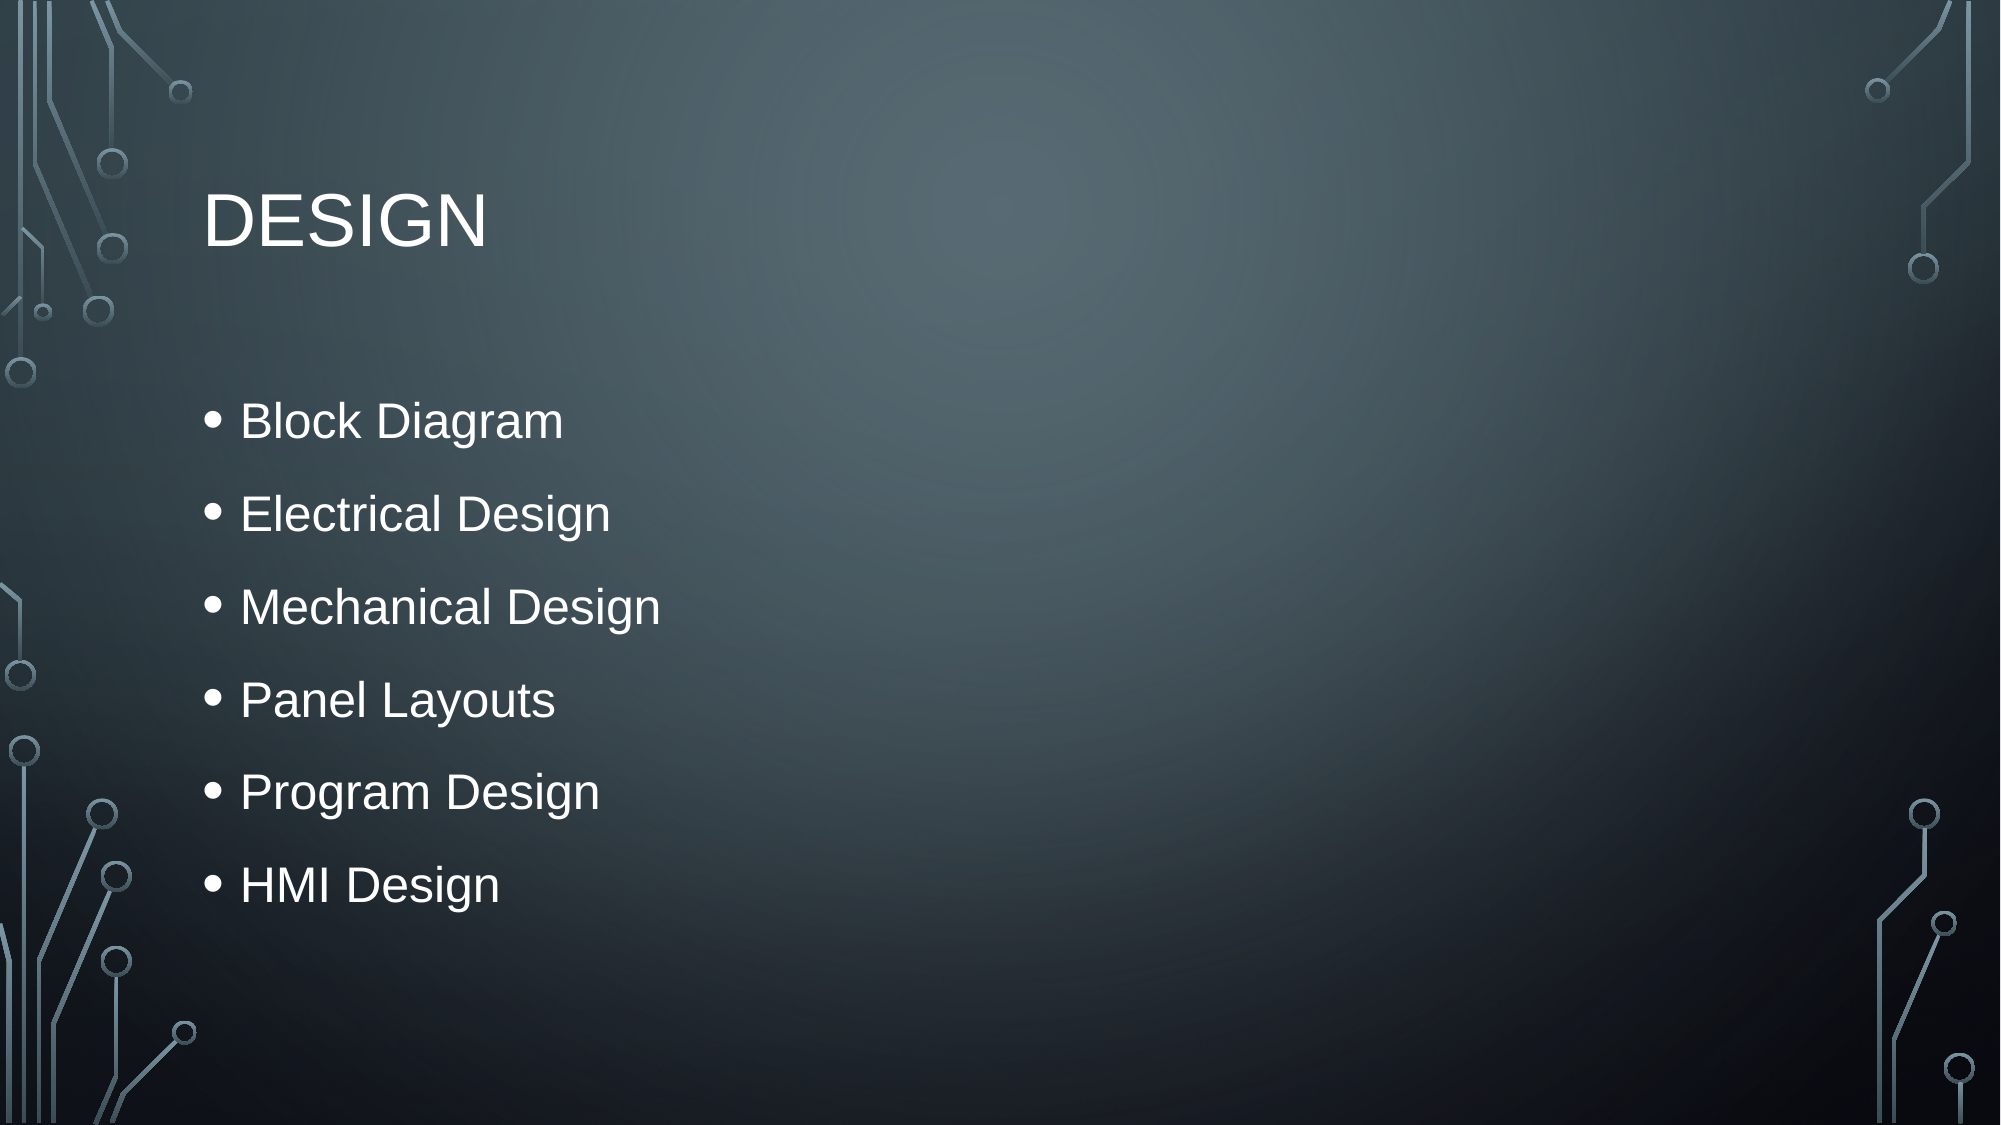

# design
Block Diagram
Electrical Design
Mechanical Design
Panel Layouts
Program Design
HMI Design